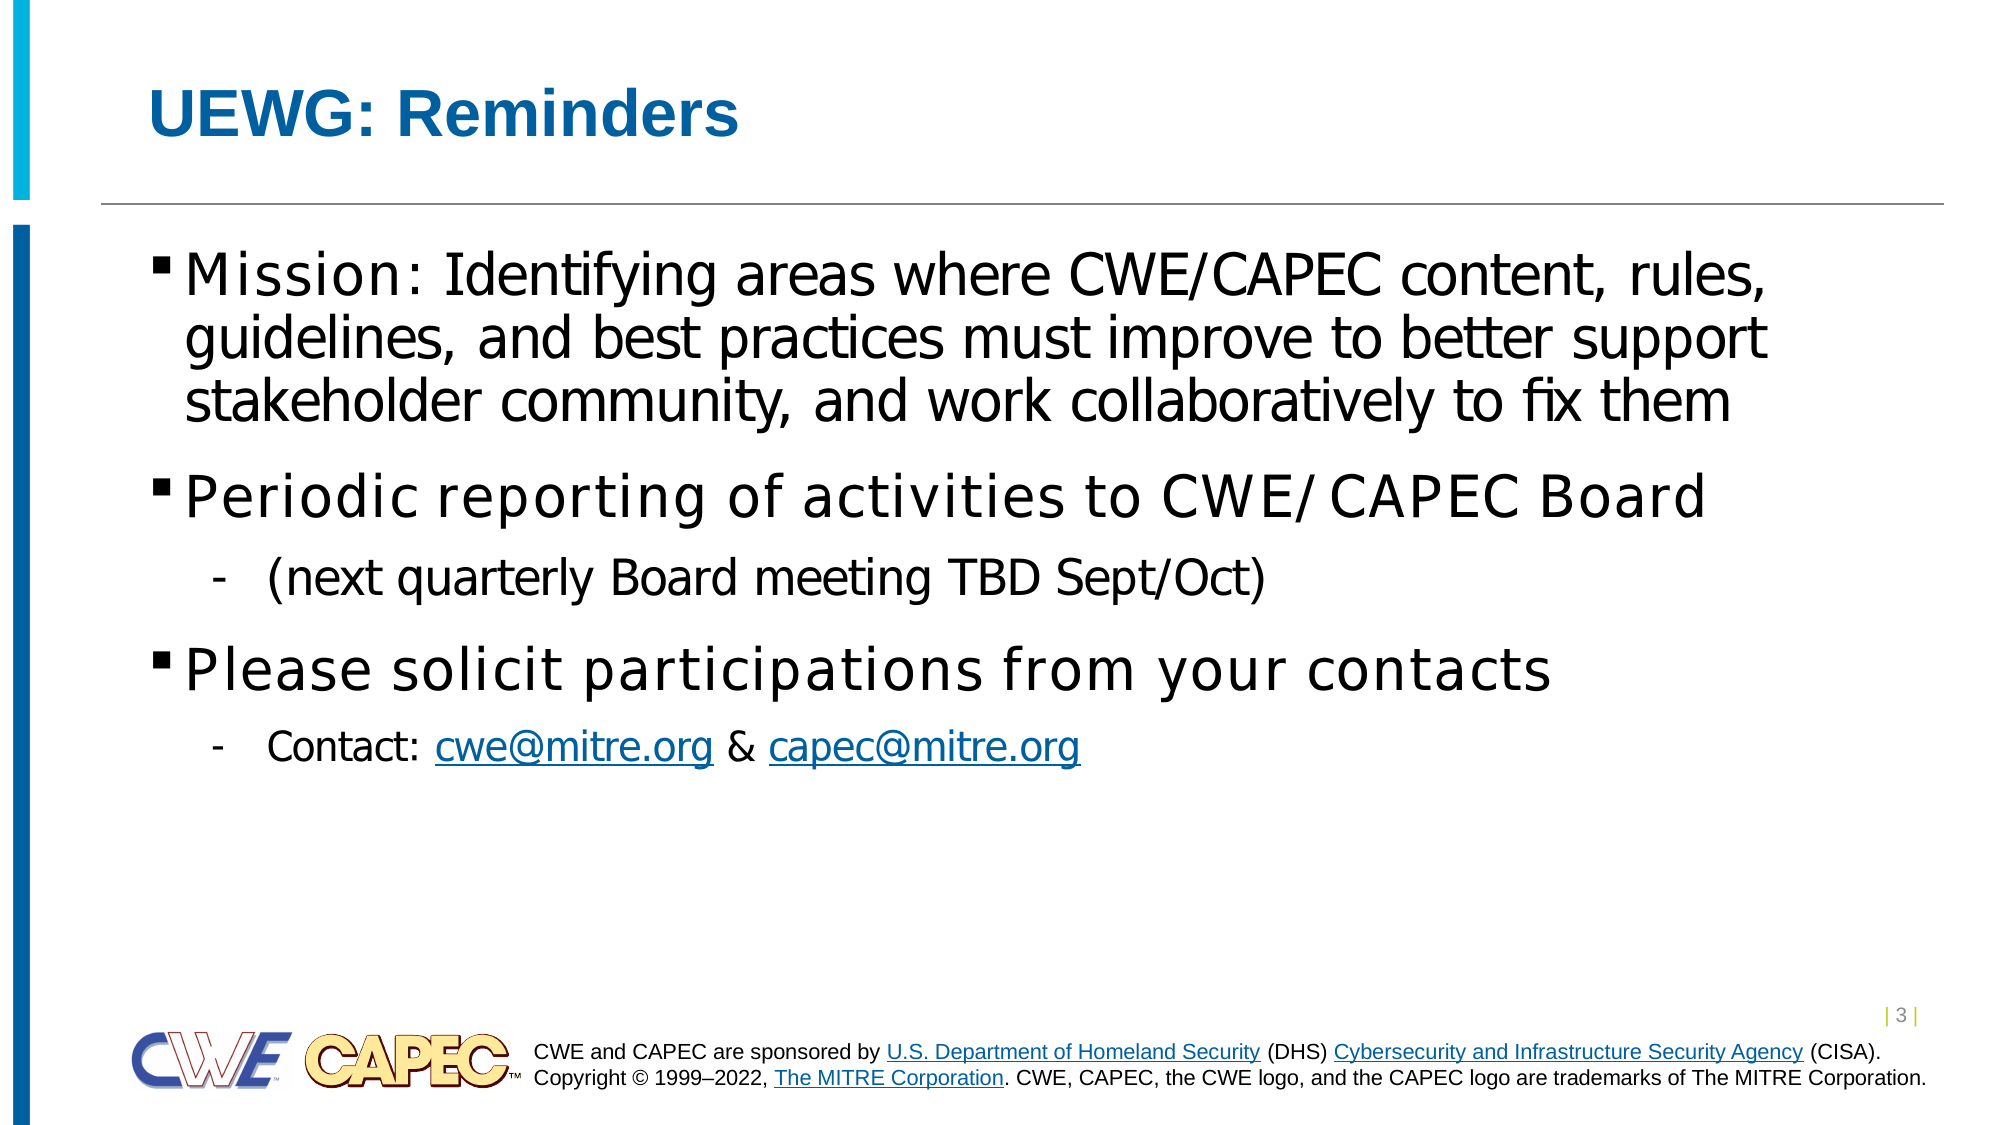

# UEWG: Reminders
Mission: Identifying areas where CWE/CAPEC content, rules, guidelines, and best practices must improve to better support stakeholder community, and work collaboratively to fix them
Periodic reporting of activities to CWE/CAPEC Board
(next quarterly Board meeting TBD Sept/Oct)
Please solicit participations from your contacts
Contact: cwe@mitre.org & capec@mitre.org
| 3 |